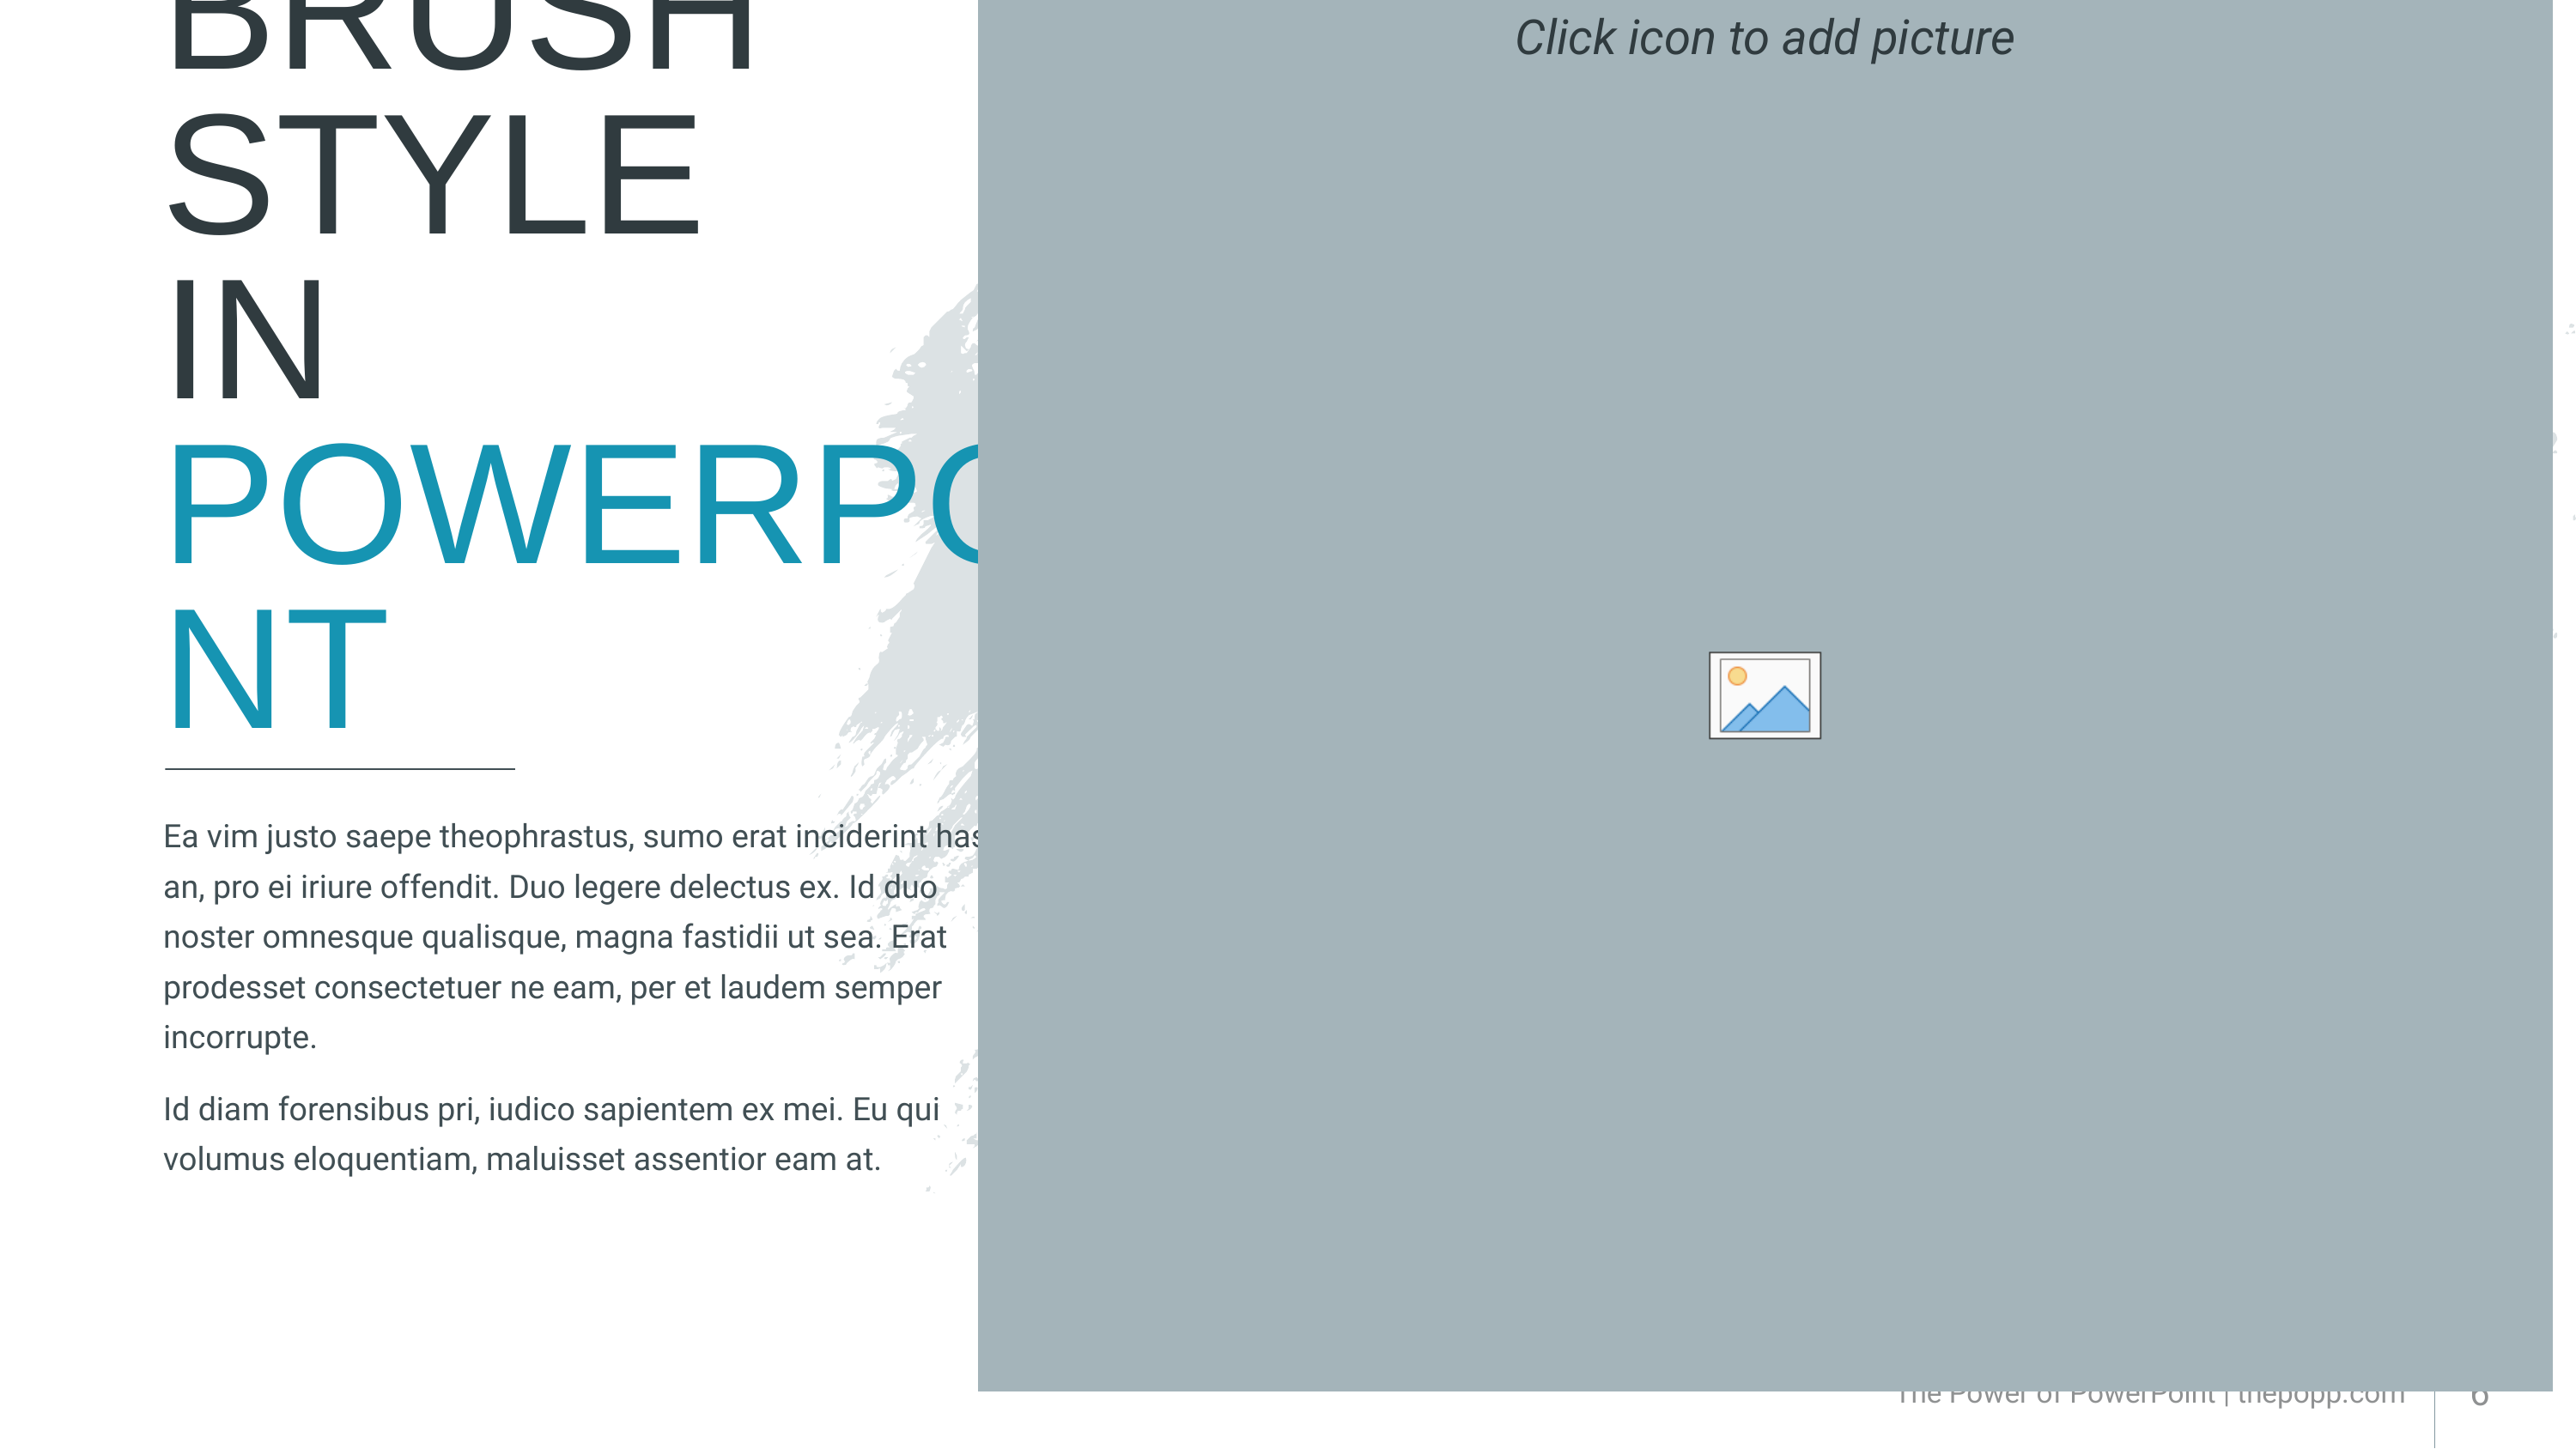

# BRUSH STYLE IN POWERPOINT
Ea vim justo saepe theophrastus, sumo erat inciderint has an, pro ei iriure offendit. Duo legere delectus ex. Id duo noster omnesque qualisque, magna fastidii ut sea. Erat prodesset consectetuer ne eam, per et laudem semper incorrupte.
Id diam forensibus pri, iudico sapientem ex mei. Eu qui volumus eloquentiam, maluisset assentior eam at.
6
The Power of PowerPoint | thepopp.com